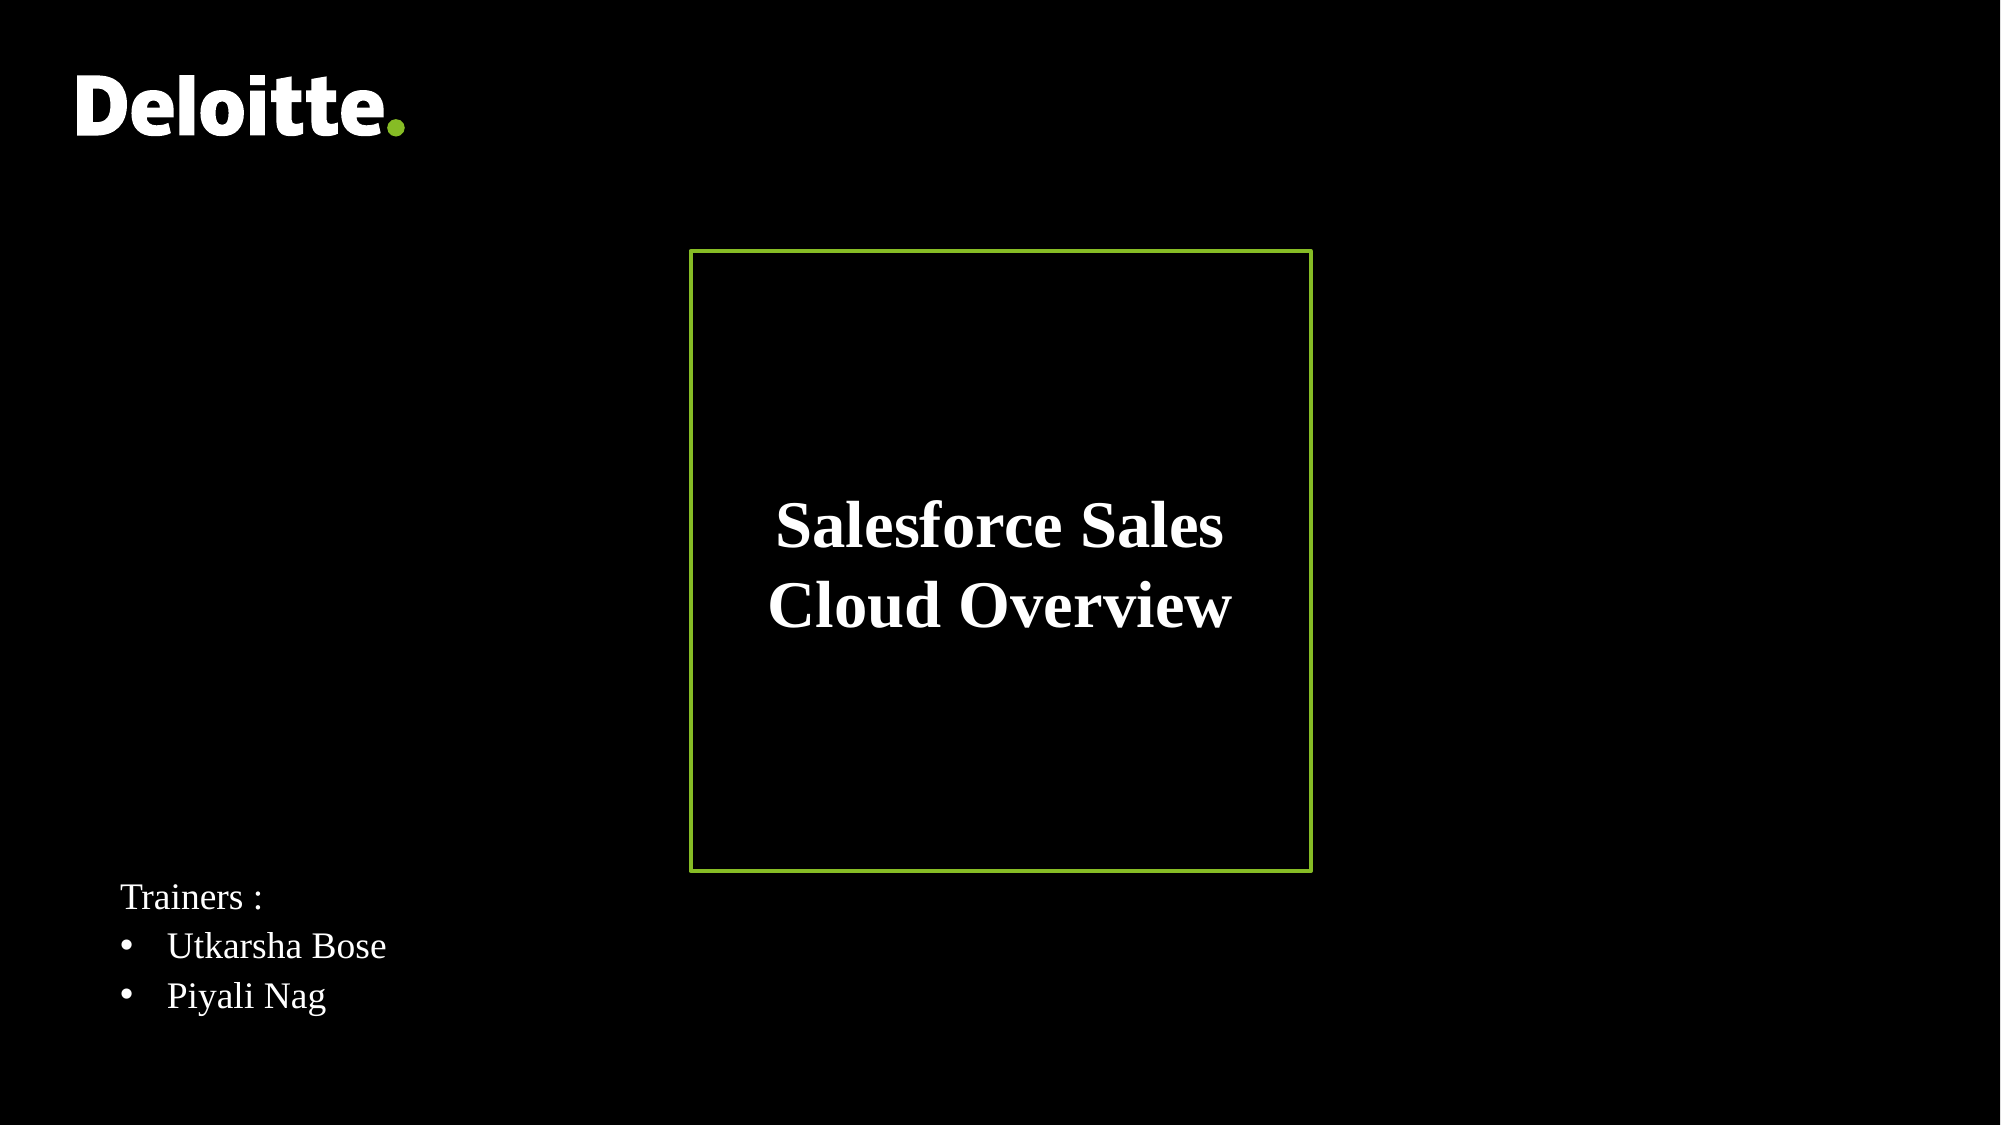

# Salesforce Sales Cloud Overview
Trainers :
Utkarsha Bose
Piyali Nag